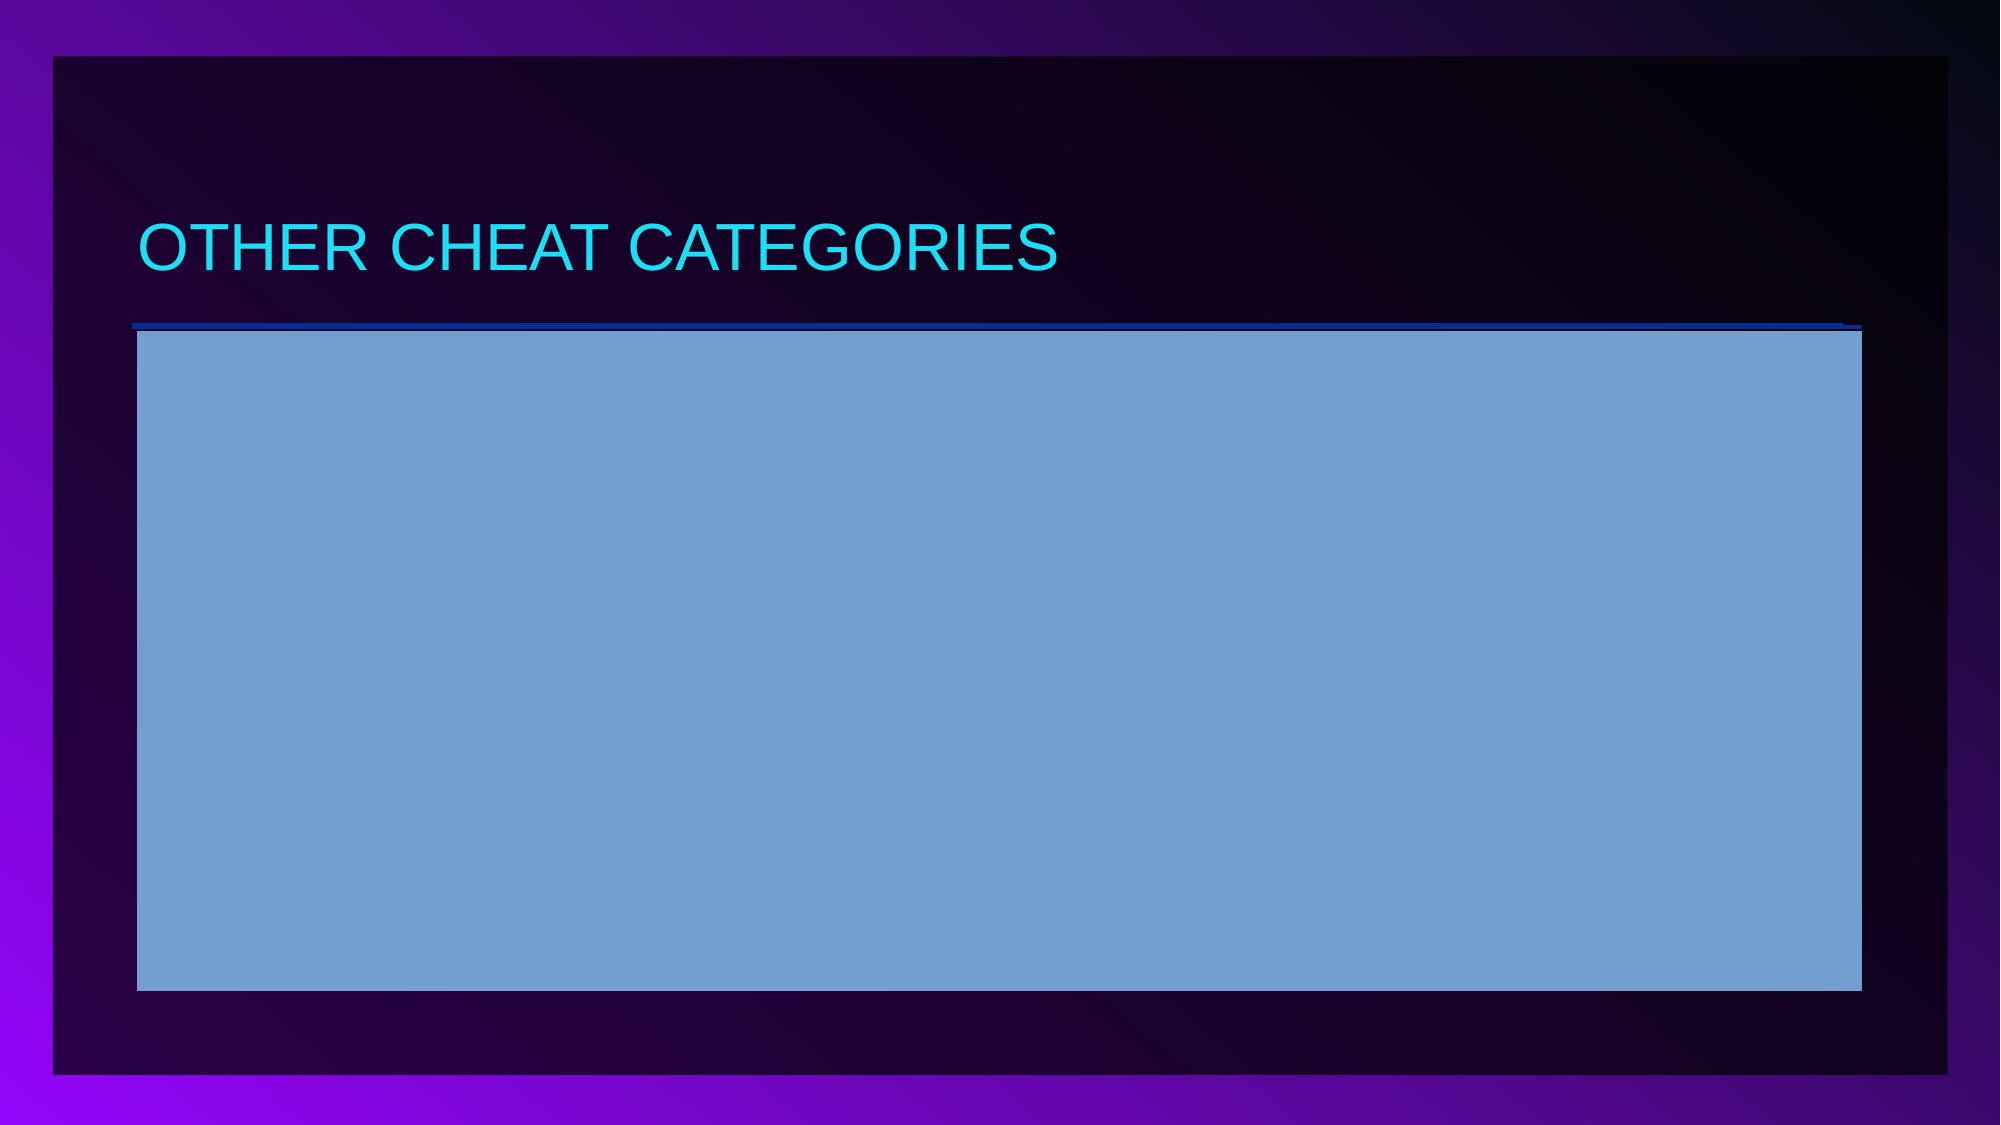

# Other cheat Categories
DMA (Direct Memory Access) cheats use external hardware devices to read a game’s memory without accessing the systems CPU or software making them difficult to detect
VM hacking are cheats that utilise a virtual machine to prevent games from scanning the host system which could bypass hardware bans
Network manipulation cheats modify data packets allowing players to do actions such as teleport or cause lag to the game
Scripting refers to installing scripts to perform tasks